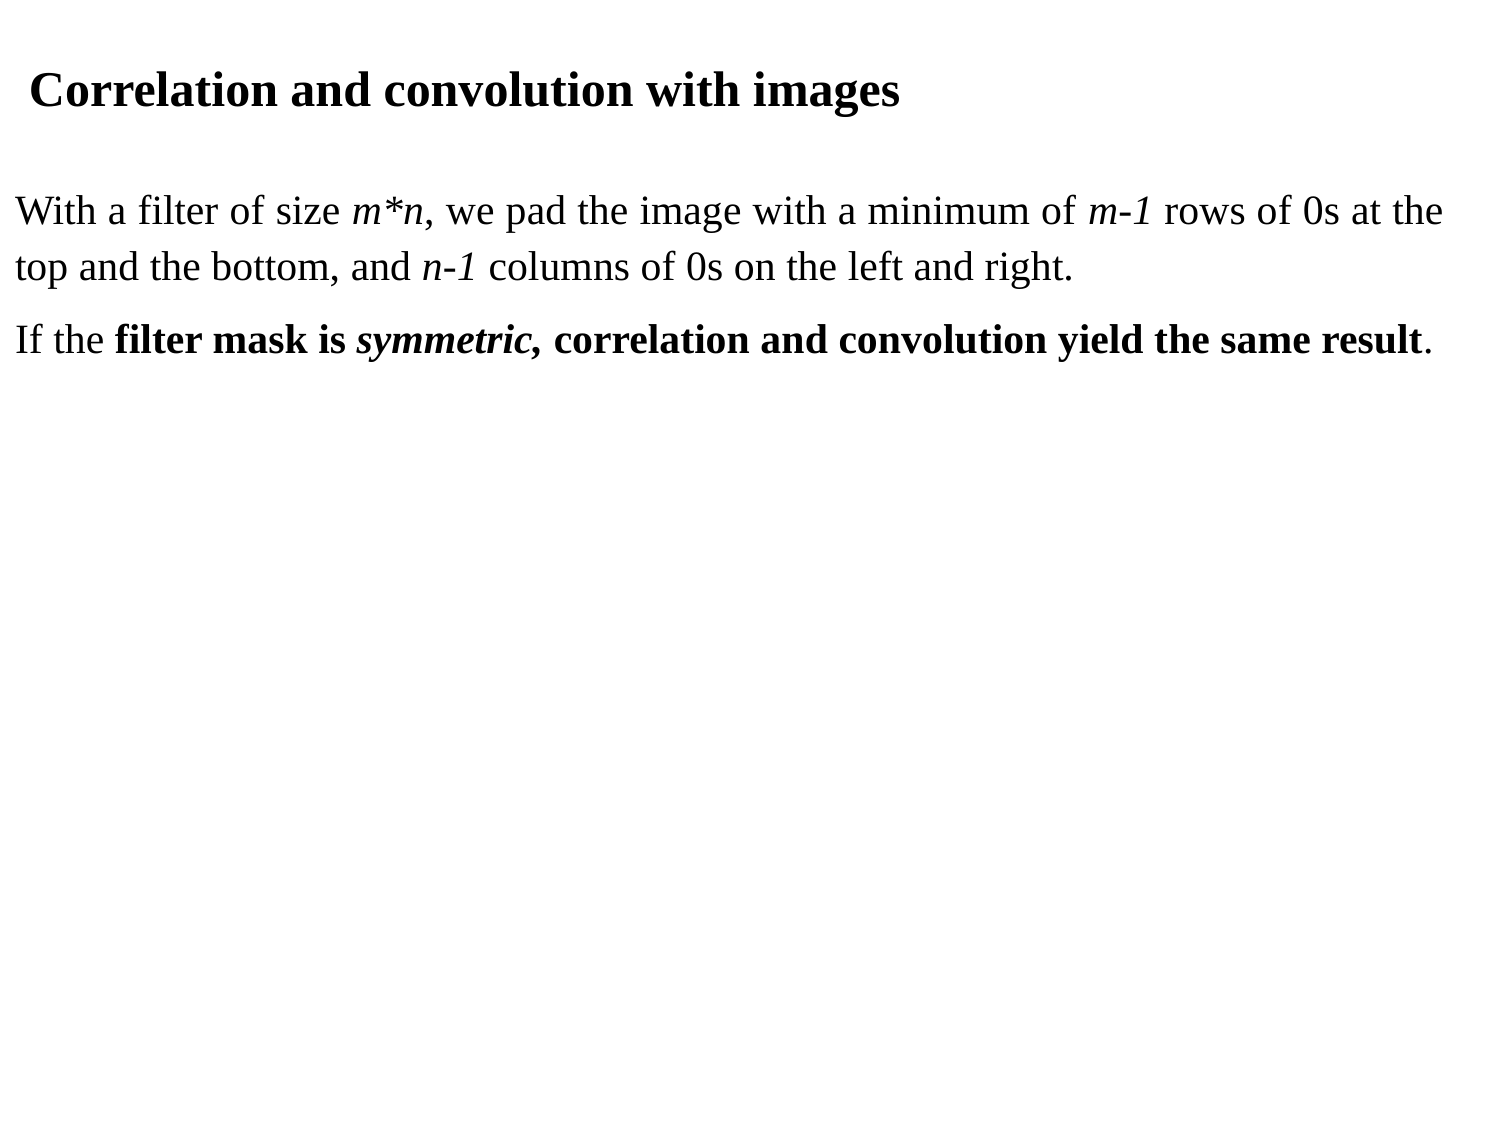

Correlation and convolution with images

With a filter of size m*n, we pad the image with a minimum of m-1 rows of 0s at the top and the bottom, and n-1 columns of 0s on the left and right.

If the filter mask is symmetric, correlation and convolution yield the same result.